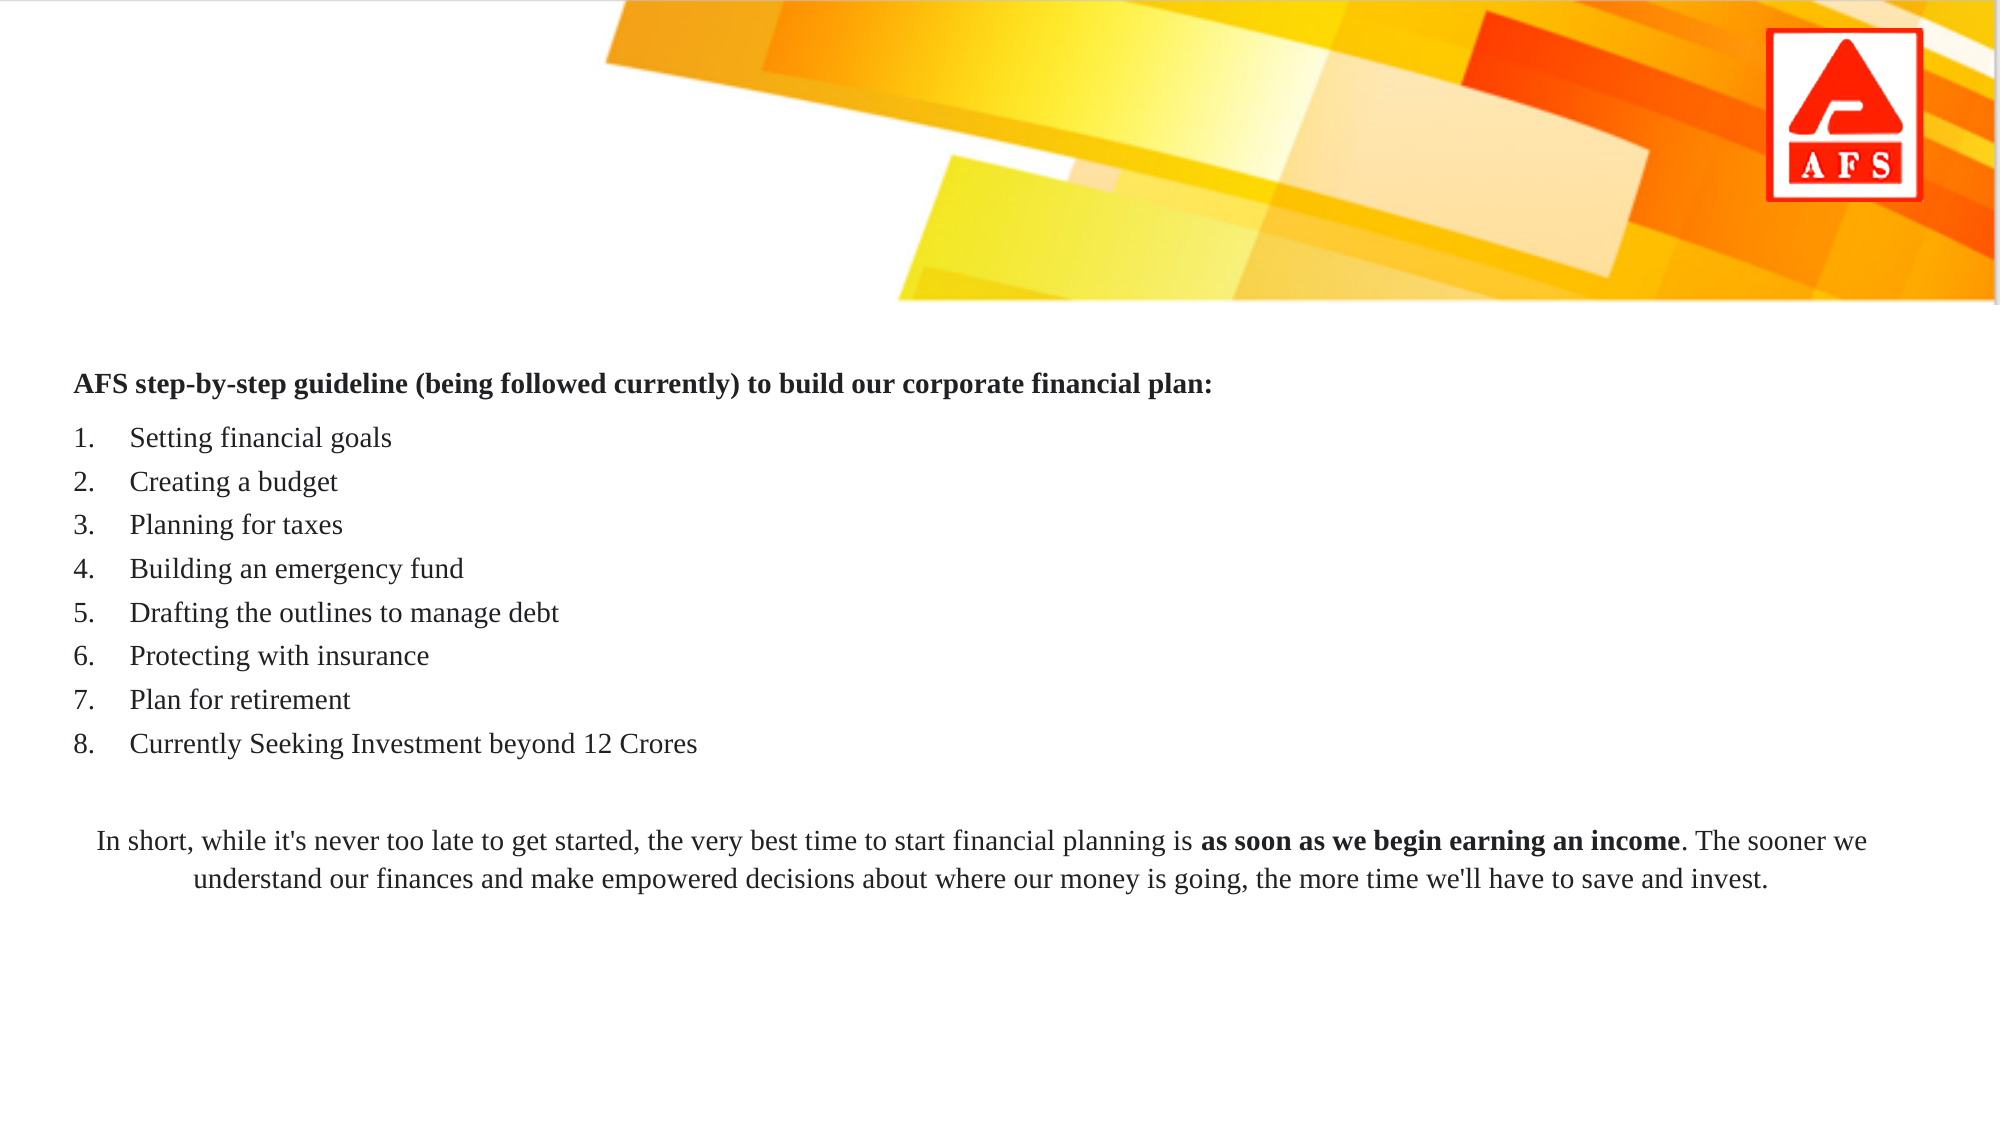

AFS step-by-step guideline (being followed currently) to build our corporate financial plan:
Setting financial goals
Creating a budget
Planning for taxes
Building an emergency fund
Drafting the outlines to manage debt
Protecting with insurance
Plan for retirement
Currently Seeking Investment beyond 12 Crores

In short, while it's never too late to get started, the very best time to start financial planning is as soon as we begin earning an income. The sooner we understand our finances and make empowered decisions about where our money is going, the more time we'll have to save and invest.